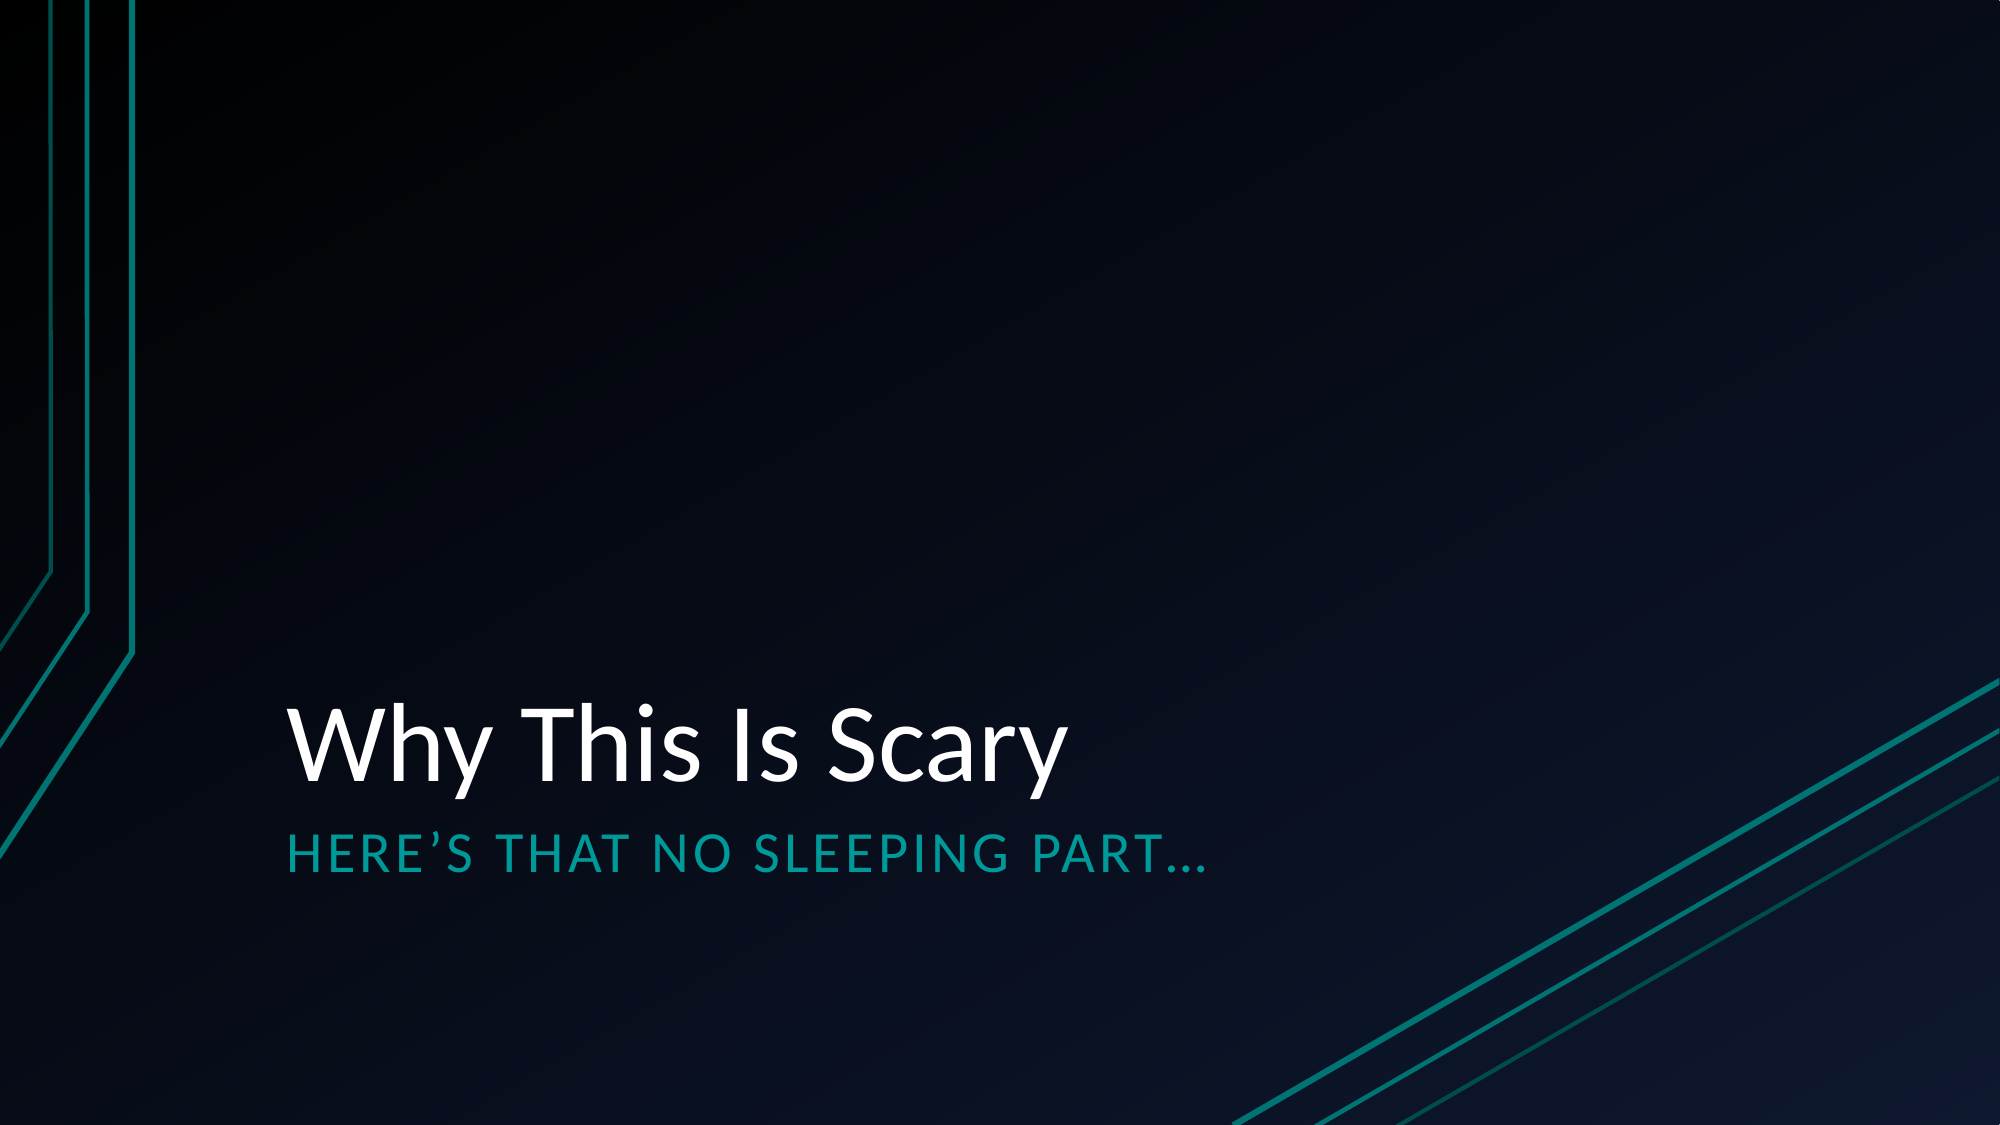

# Why This Is Scary
Here’s that no sleeping part…